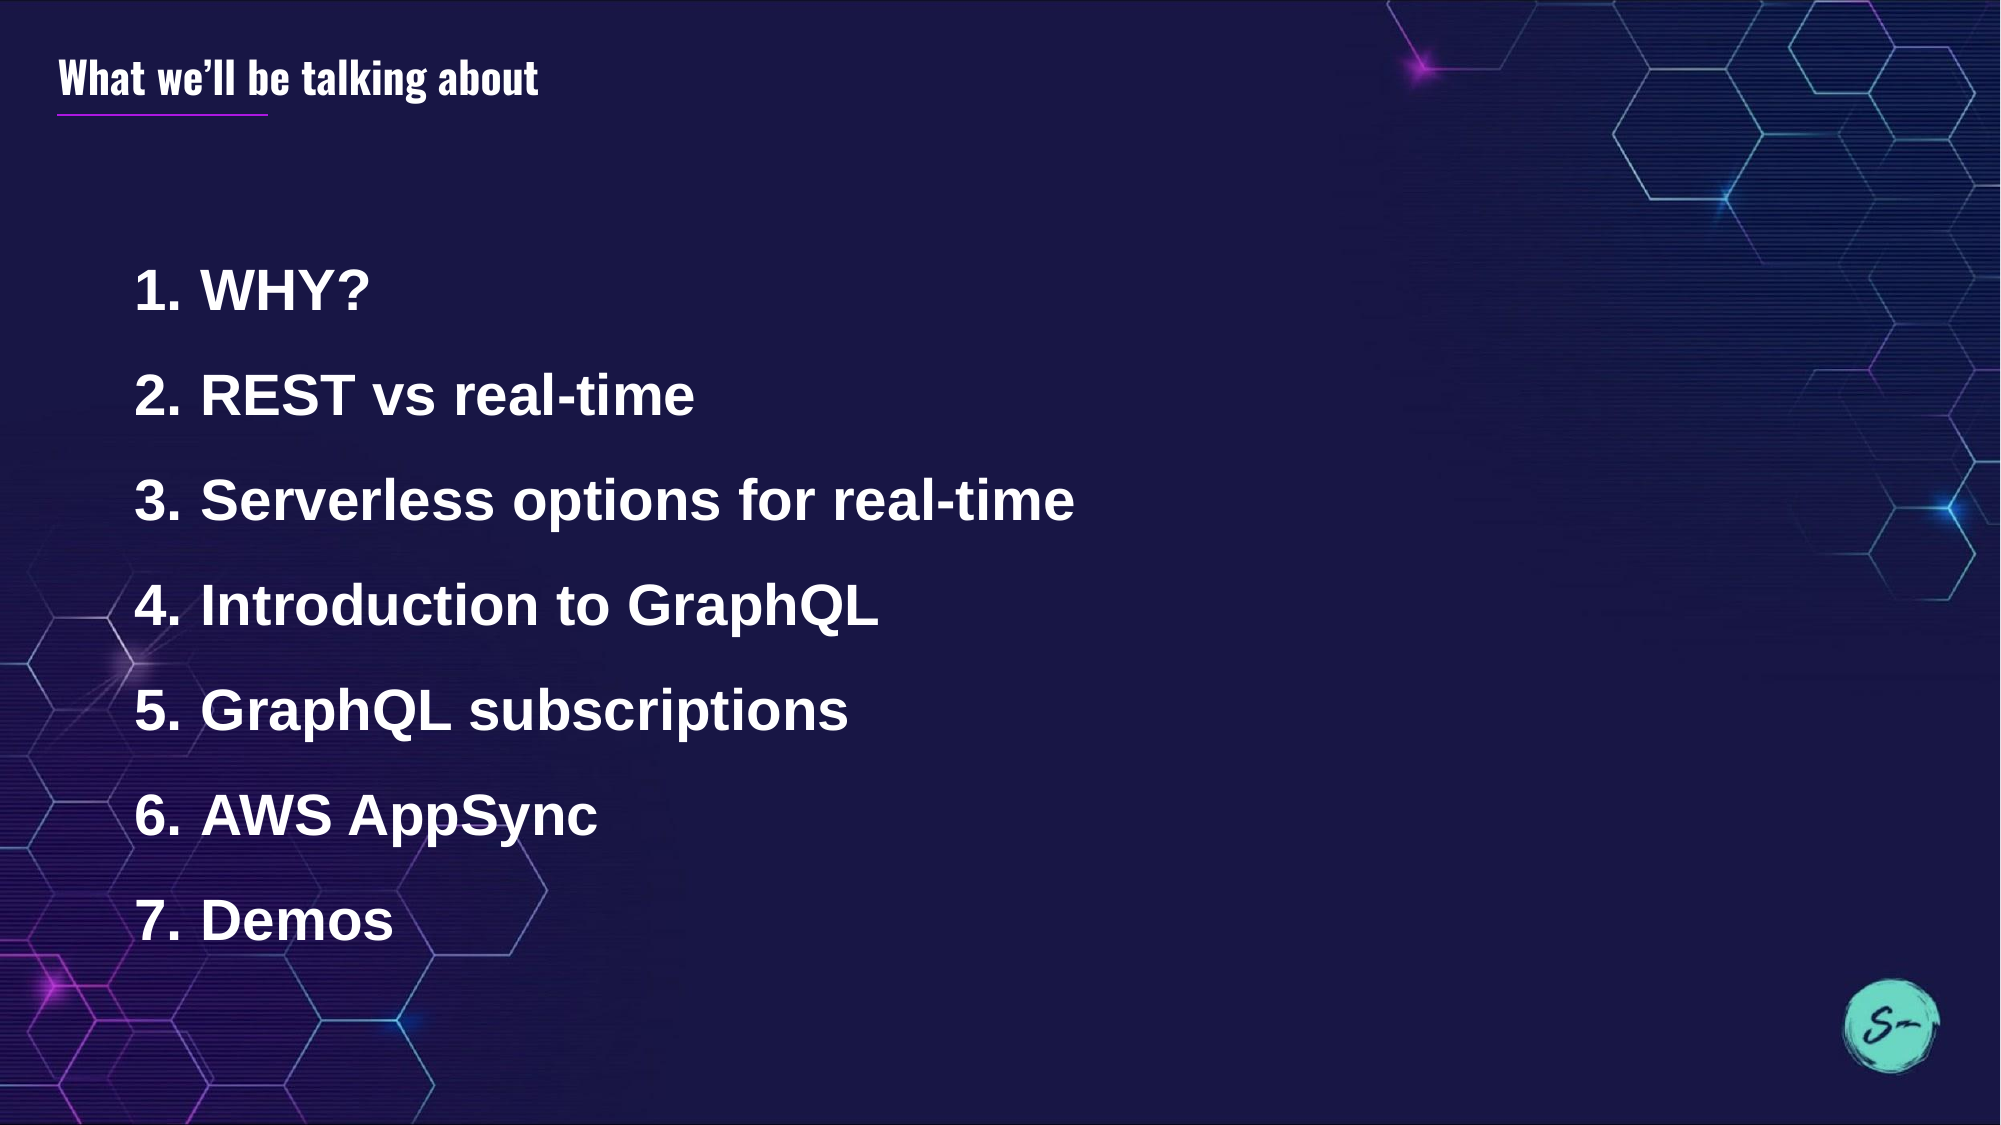

# What we’ll be talking about
WHY?
REST vs real-time
Serverless options for real-time
Introduction to GraphQL
GraphQL subscriptions
AWS AppSync
Demos